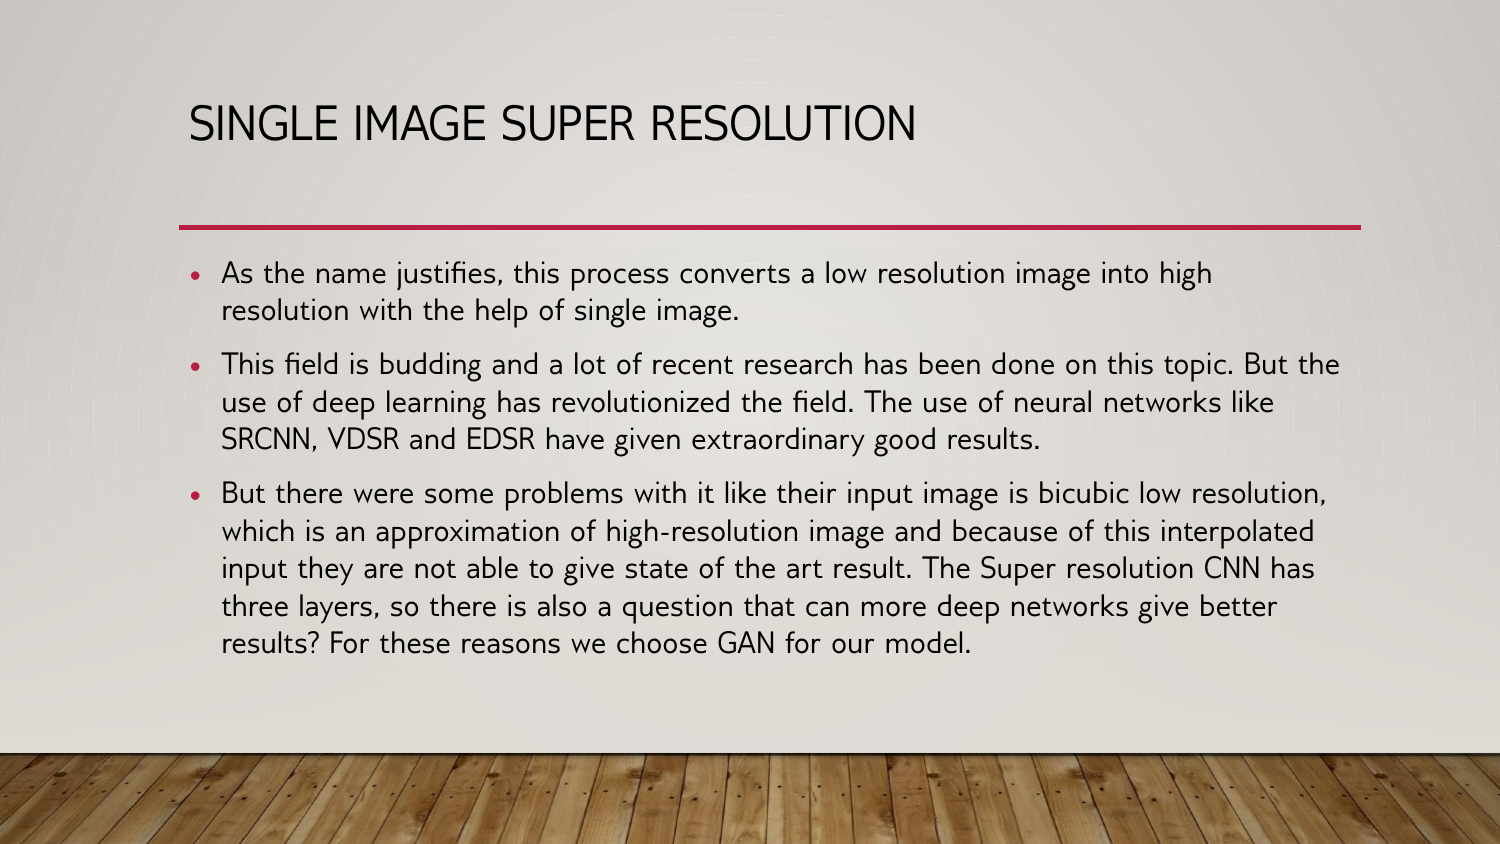

# SINGLE IMAGE SUPER RESOLUTION
As the name justifies, this process converts a low resolution image into high resolution with the help of single image.
This field is budding and a lot of recent research has been done on this topic. But the use of deep learning has revolutionized the field. The use of neural networks like SRCNN, VDSR and EDSR have given extraordinary good results.
But there were some problems with it like their input image is bicubic low resolution, which is an approximation of high-resolution image and because of this interpolated input they are not able to give state of the art result. The Super resolution CNN has three layers, so there is also a question that can more deep networks give better results? For these reasons we choose GAN for our model.